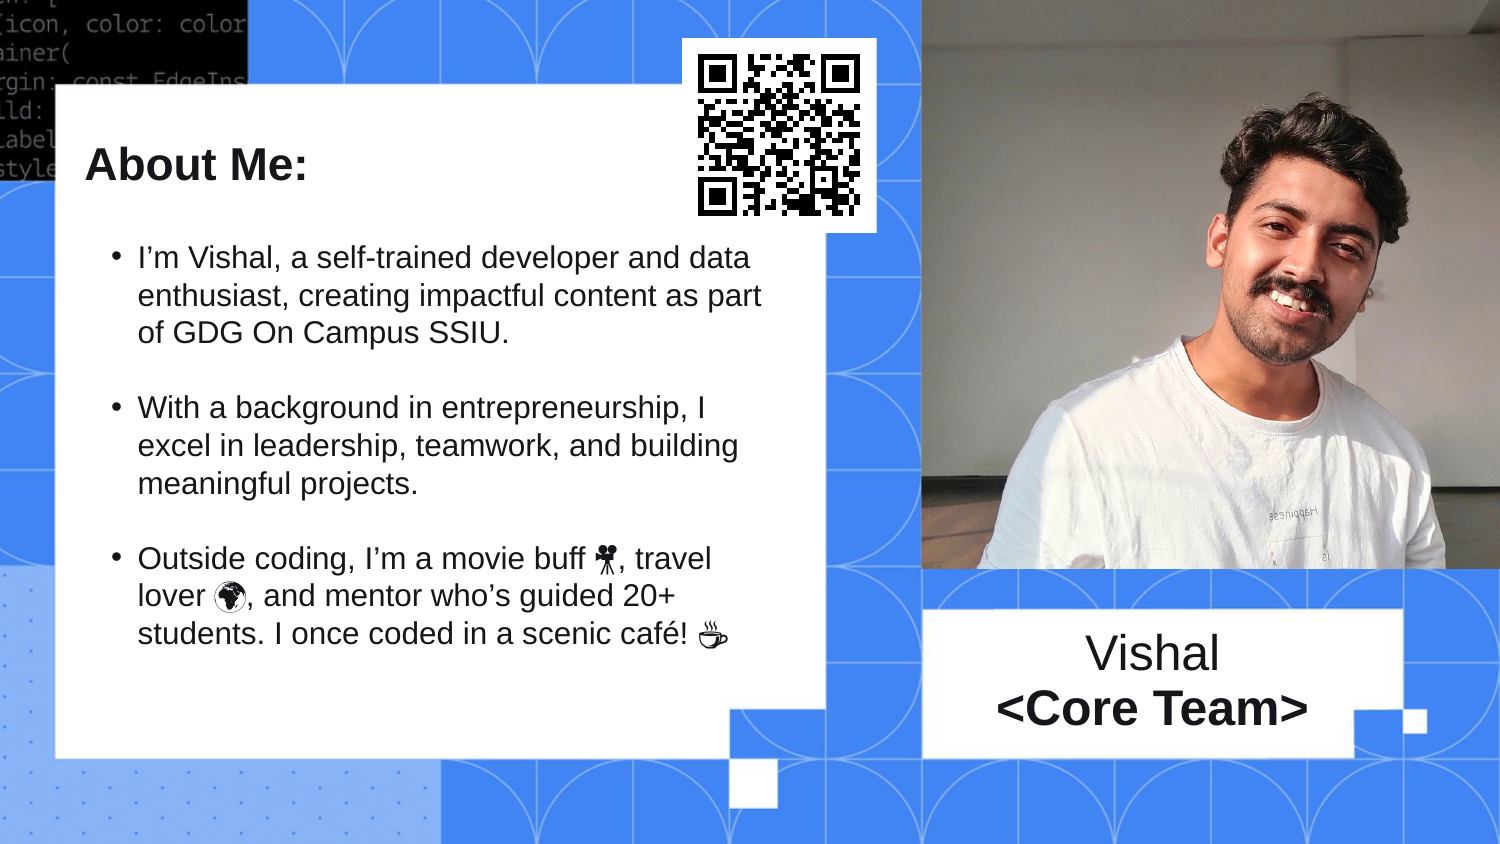

About Me:

I’m Vishal, a self-trained developer and data enthusiast, creating impactful content as part of GDG On Campus SSIU.

With a background in entrepreneurship, I excel in leadership, teamwork, and building meaningful projects.

Outside coding, I’m a movie buff 🎥, travel lover 🌍, and mentor who’s guided 20+ students. I once coded in a scenic café! ☕

Vishal
<Core Team>